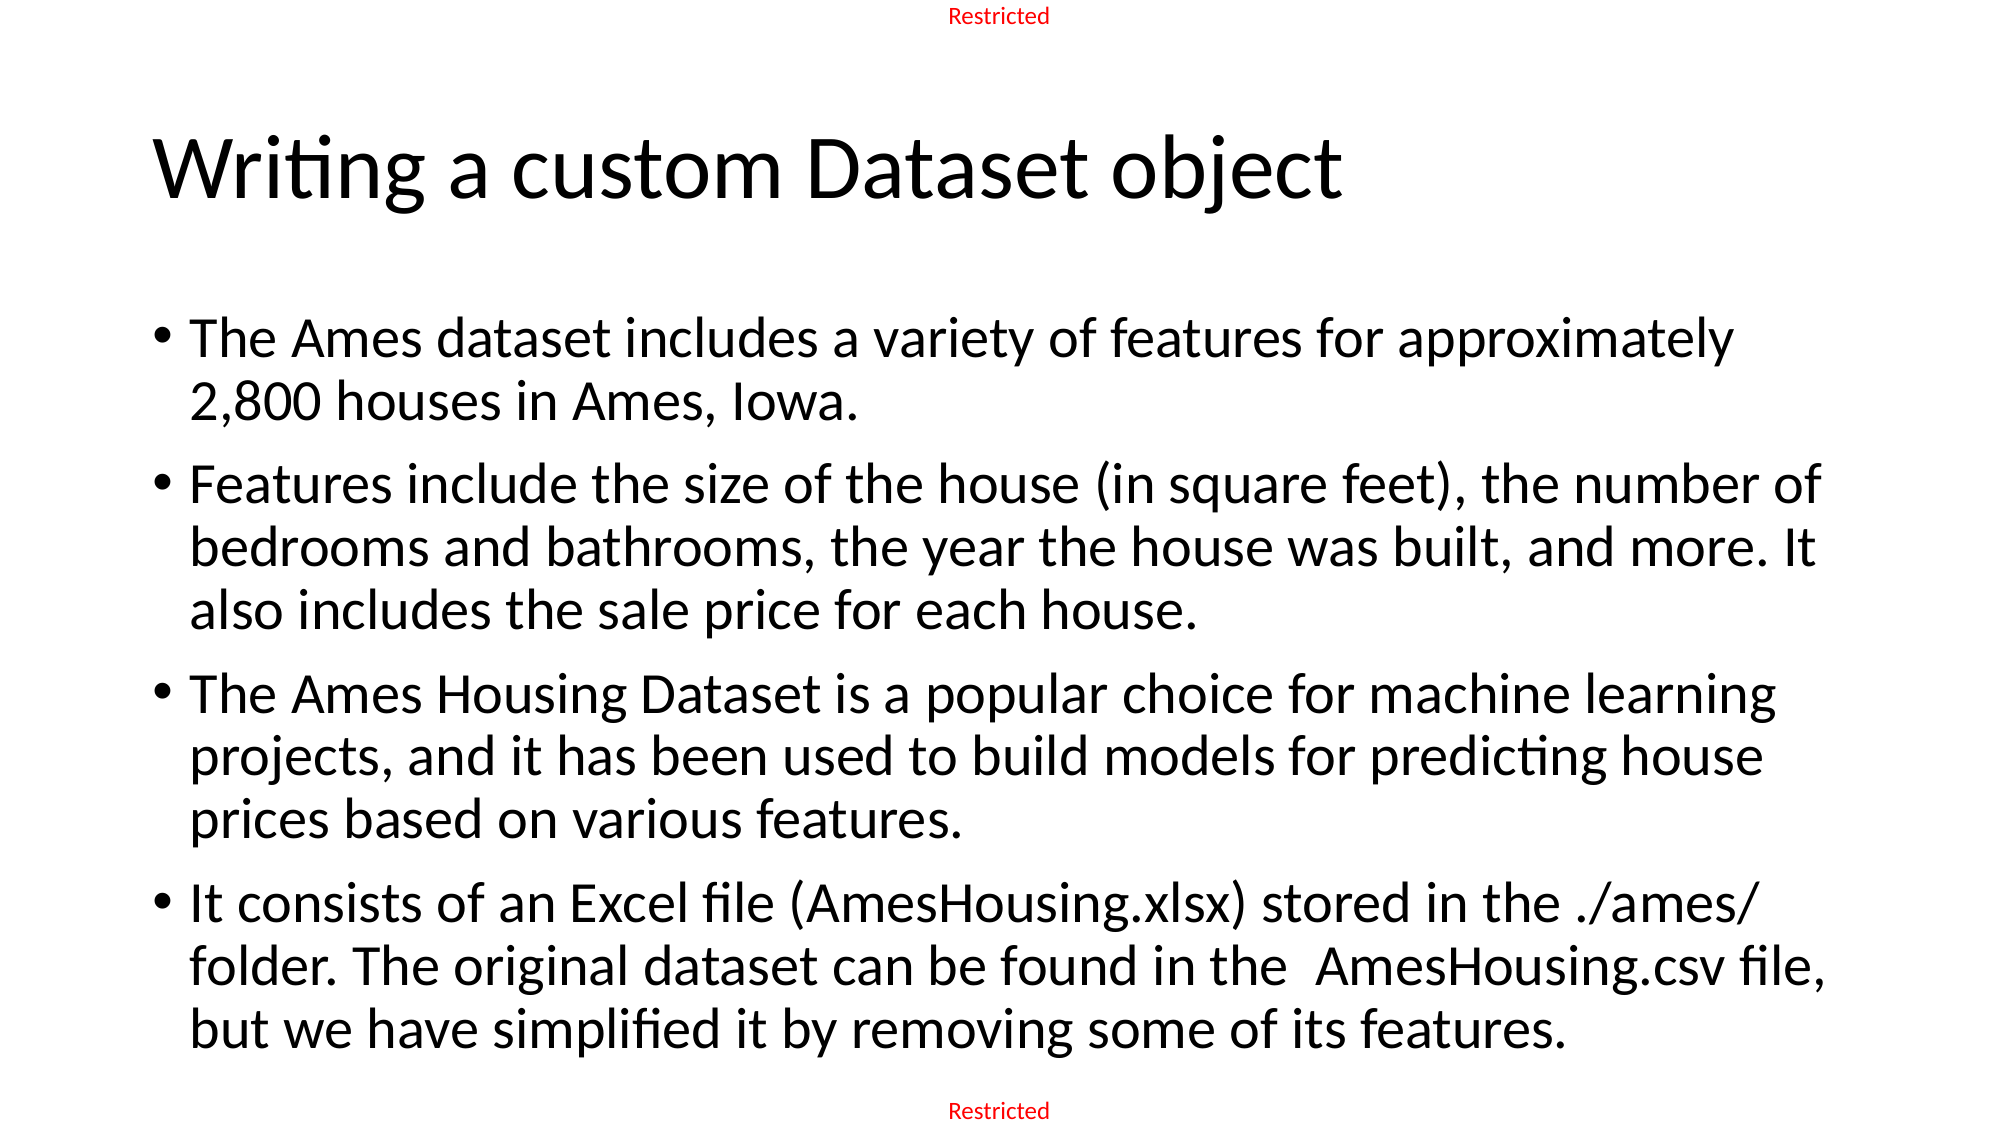

# Writing a custom Dataset object
The Ames dataset includes a variety of features for approximately 2,800 houses in Ames, Iowa.
Features include the size of the house (in square feet), the number of bedrooms and bathrooms, the year the house was built, and more. It also includes the sale price for each house.
The Ames Housing Dataset is a popular choice for machine learning projects, and it has been used to build models for predicting house prices based on various features.
It consists of an Excel file (AmesHousing.xlsx) stored in the ./ames/ folder. The original dataset can be found in the  AmesHousing.csv file, but we have simplified it by removing some of its features.